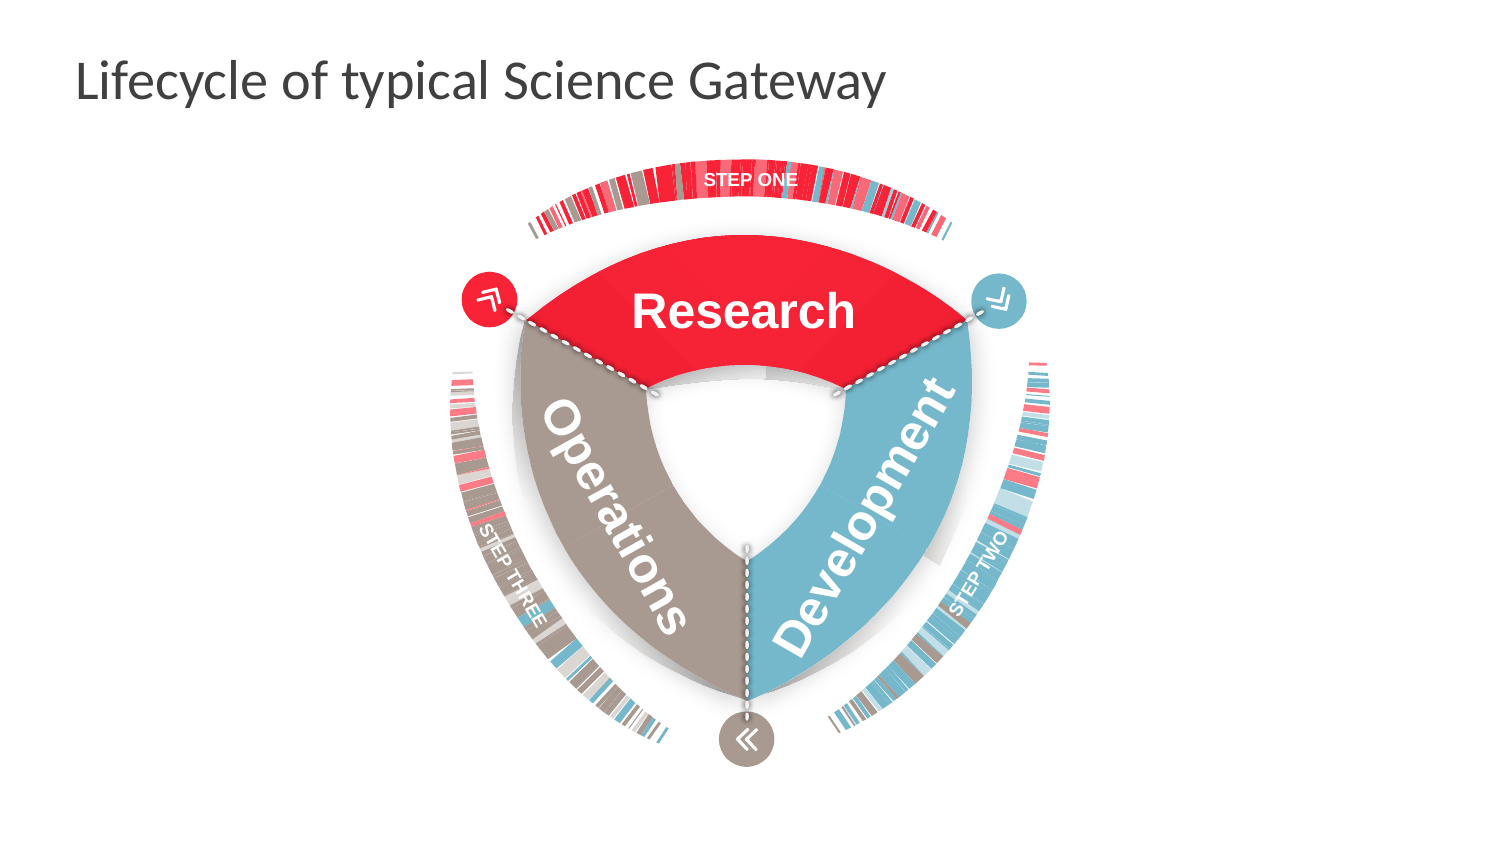

# Lifecycle of typical Science Gateway

STEP ONE

Research

Operations
Development

STEP TWO
STEP THREE